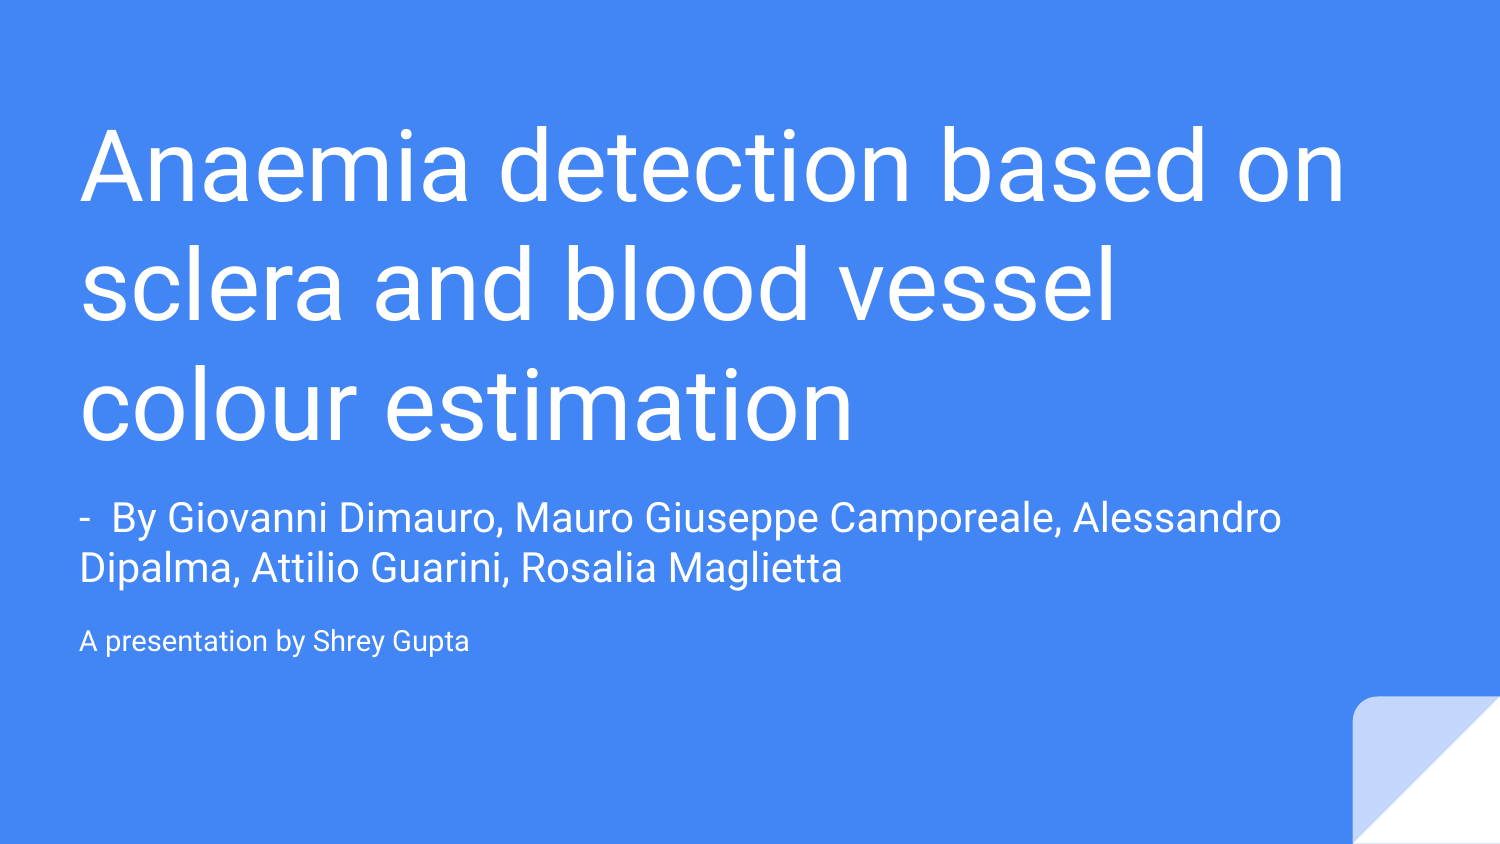

# Anaemia detection based on sclera and blood vessel colour estimation
-  By Giovanni Dimauro, Mauro Giuseppe Camporeale, Alessandro Dipalma, Attilio Guarini, Rosalia Maglietta
A presentation by Shrey Gupta